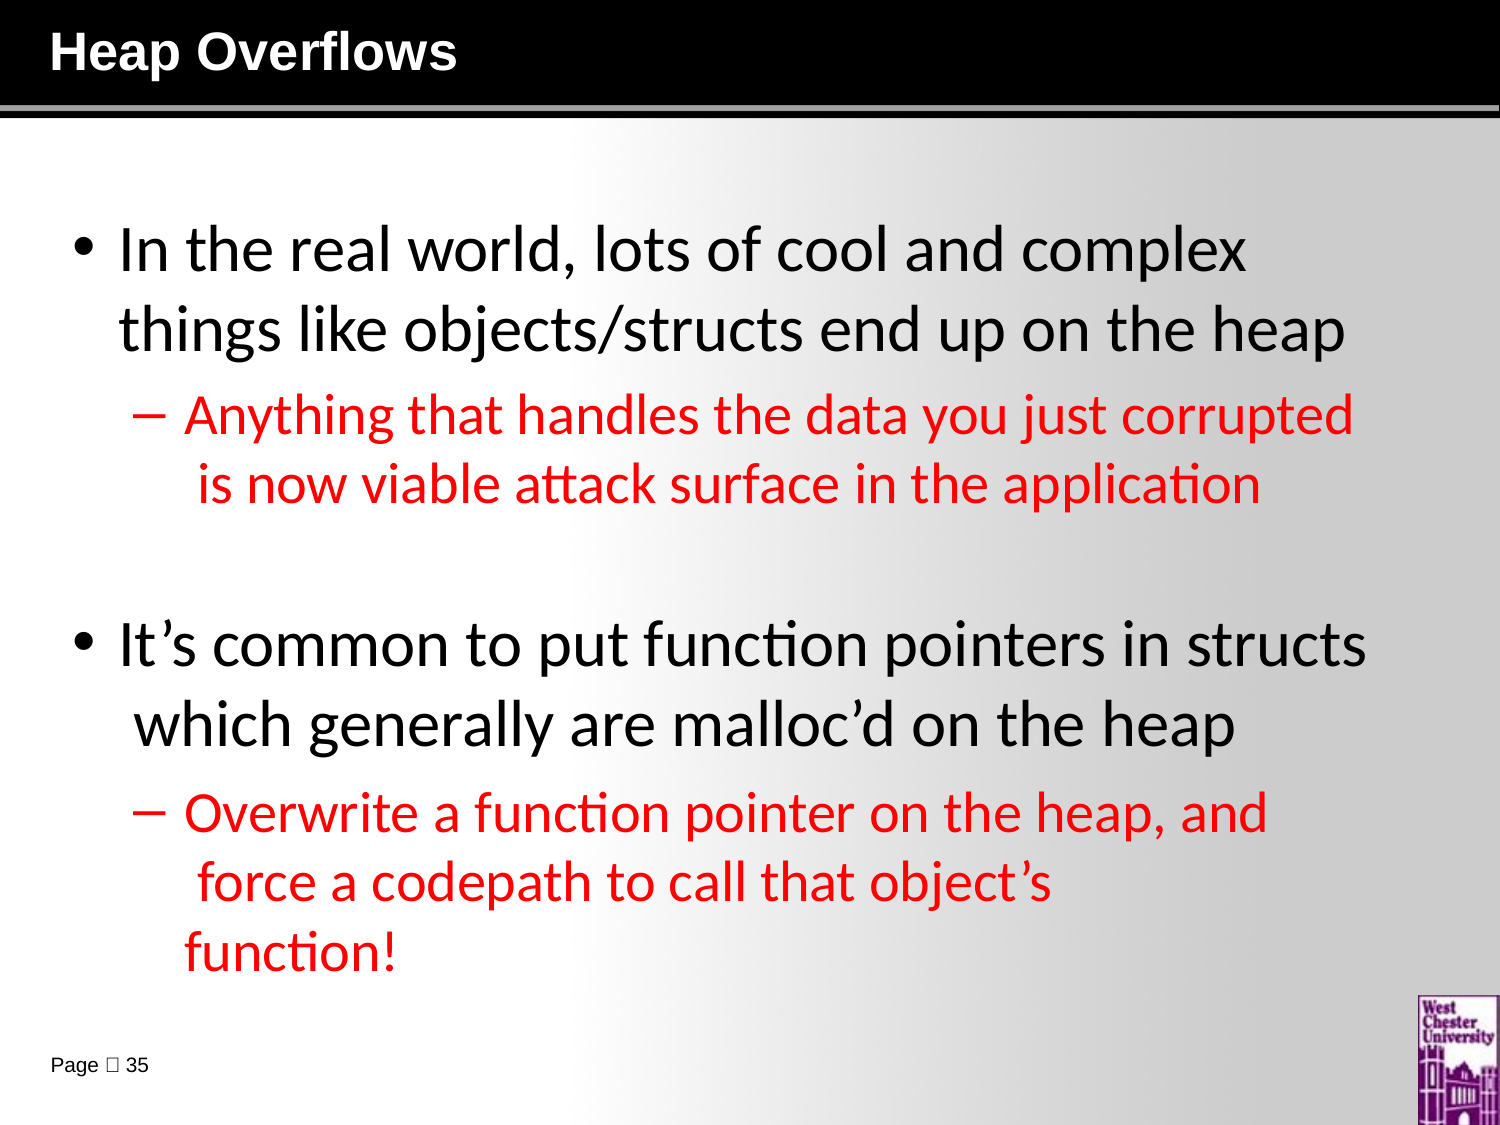

# Heap Overflows
In the real world, lots of cool and complex  things like objects/structs end up on the heap
Anything that handles the data you just corrupted  is now viable attack surface in the application

It’s common to put function pointers in structs  which generally are malloc’d on the heap
Overwrite a function pointer on the heap, and  force a codepath to call that object’s function!